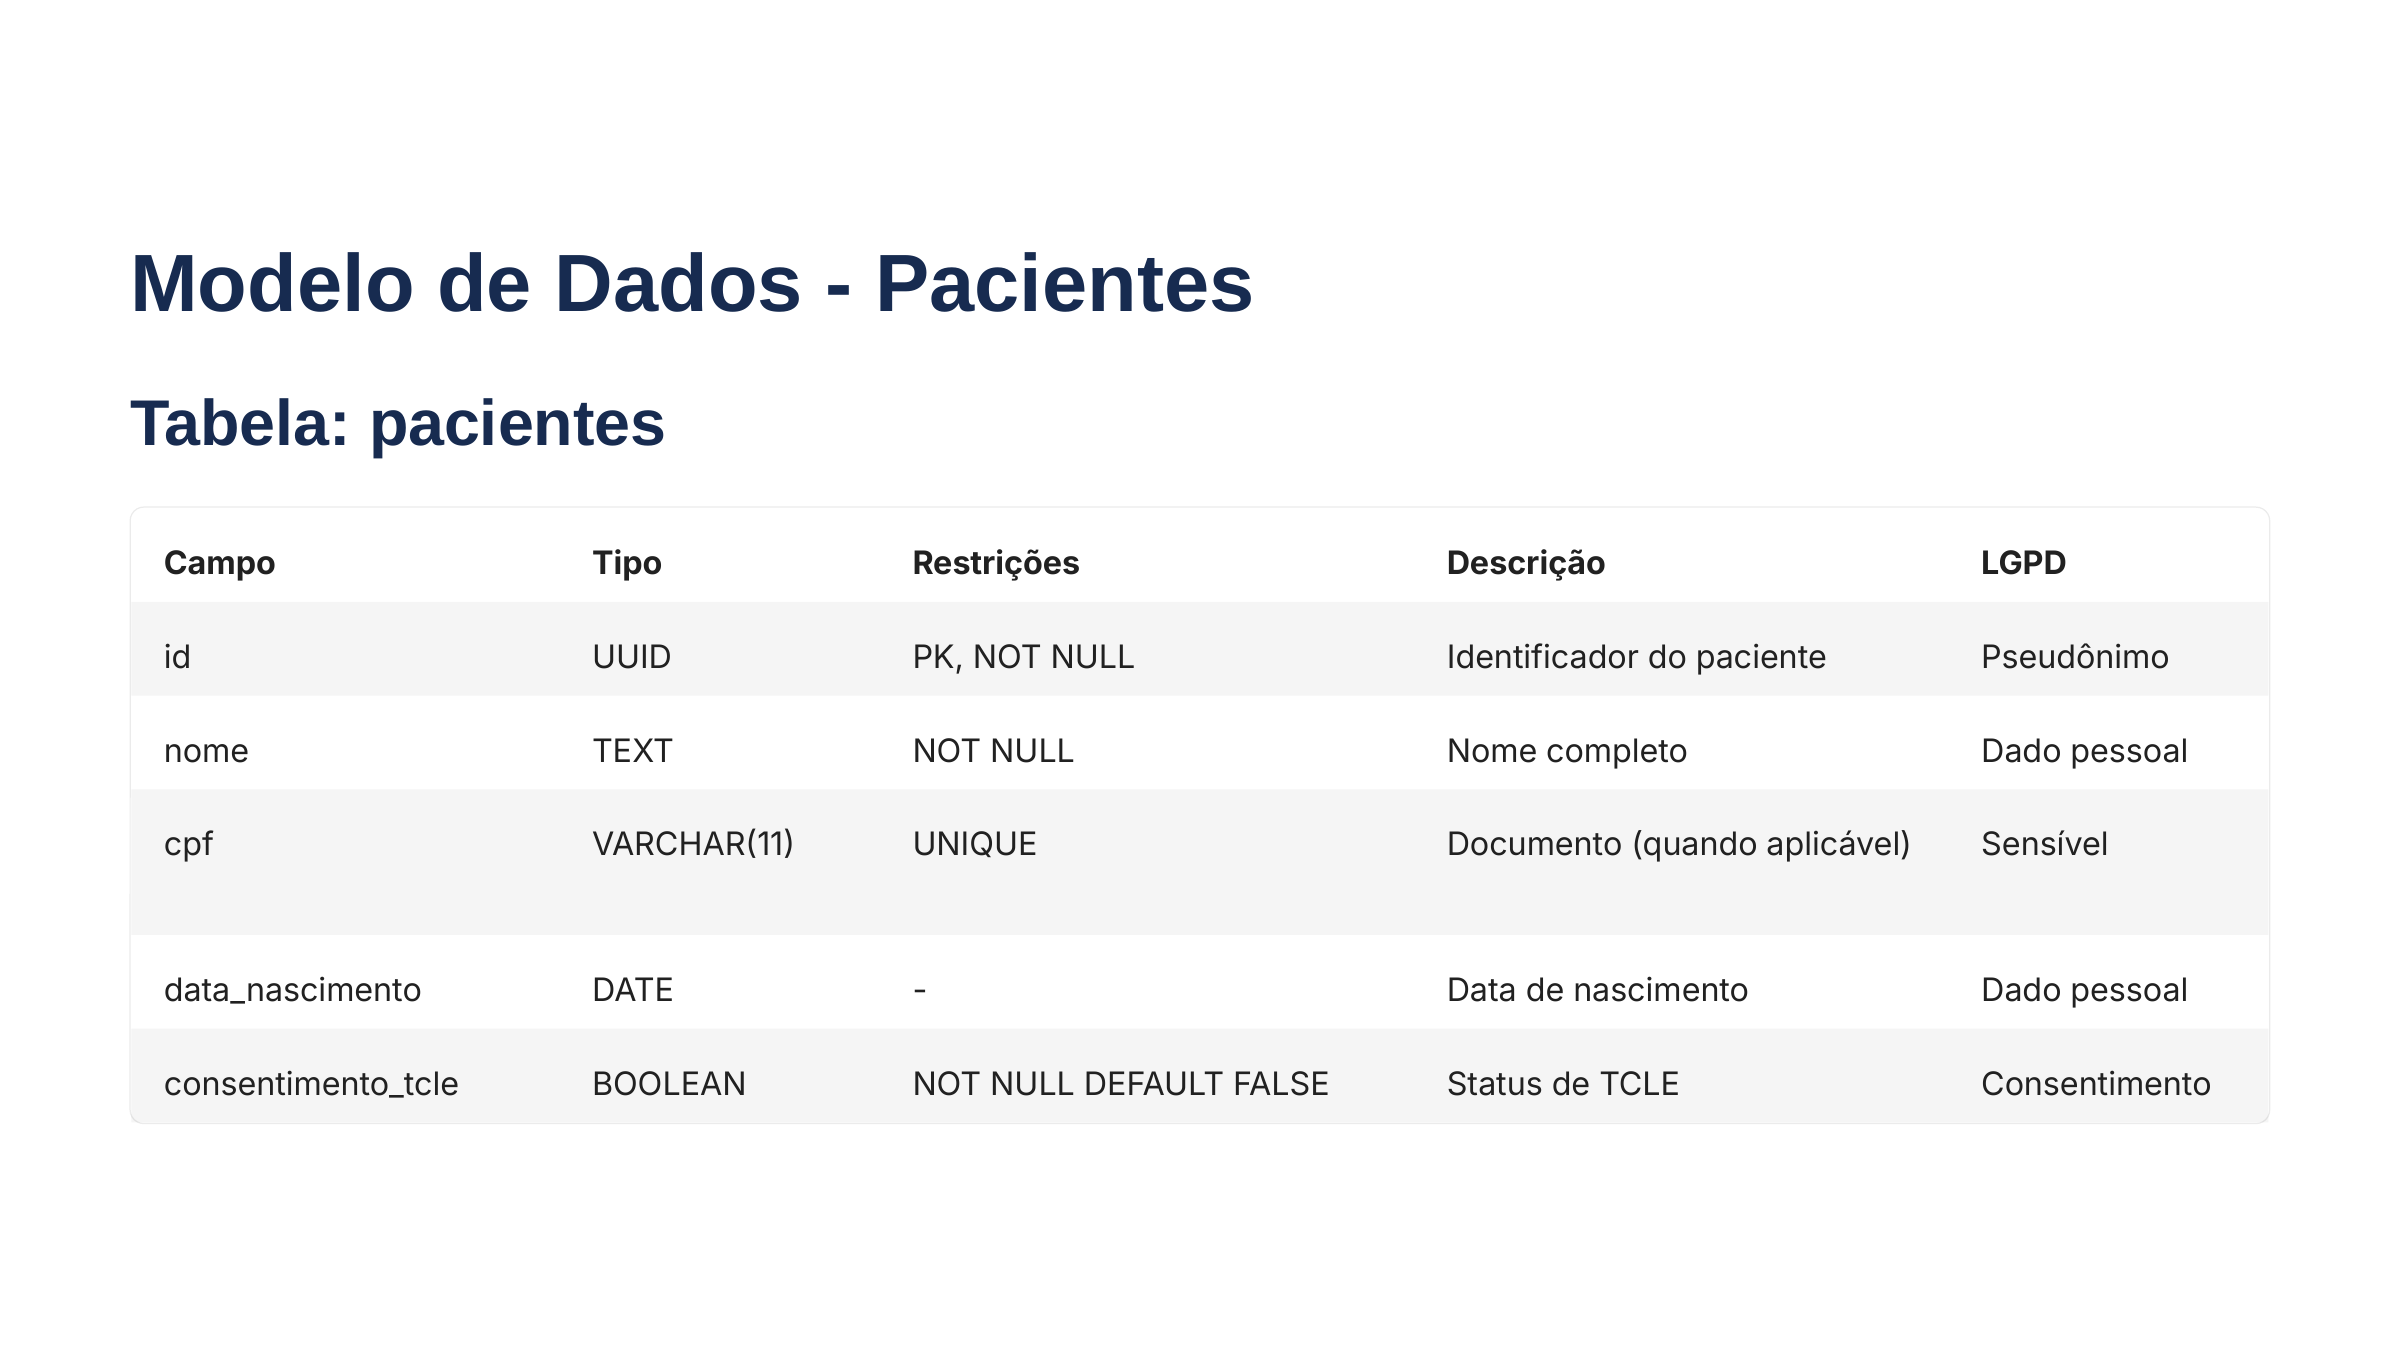

Modelo de Dados - Pacientes
Tabela: pacientes

Campo
Tipo
Restrições
Descrição
LGPD

id
UUID
PK, NOT NULL
Identificador do paciente
Pseudônimo

nome
TEXT
NOT NULL
Nome completo
Dado pessoal

cpf
VARCHAR(11)
UNIQUE
Documento (quando aplicável)
Sensível

data_nascimento
DATE
-
Data de nascimento
Dado pessoal

consentimento_tcle
BOOLEAN
NOT NULL DEFAULT FALSE
Status de TCLE
Consentimento